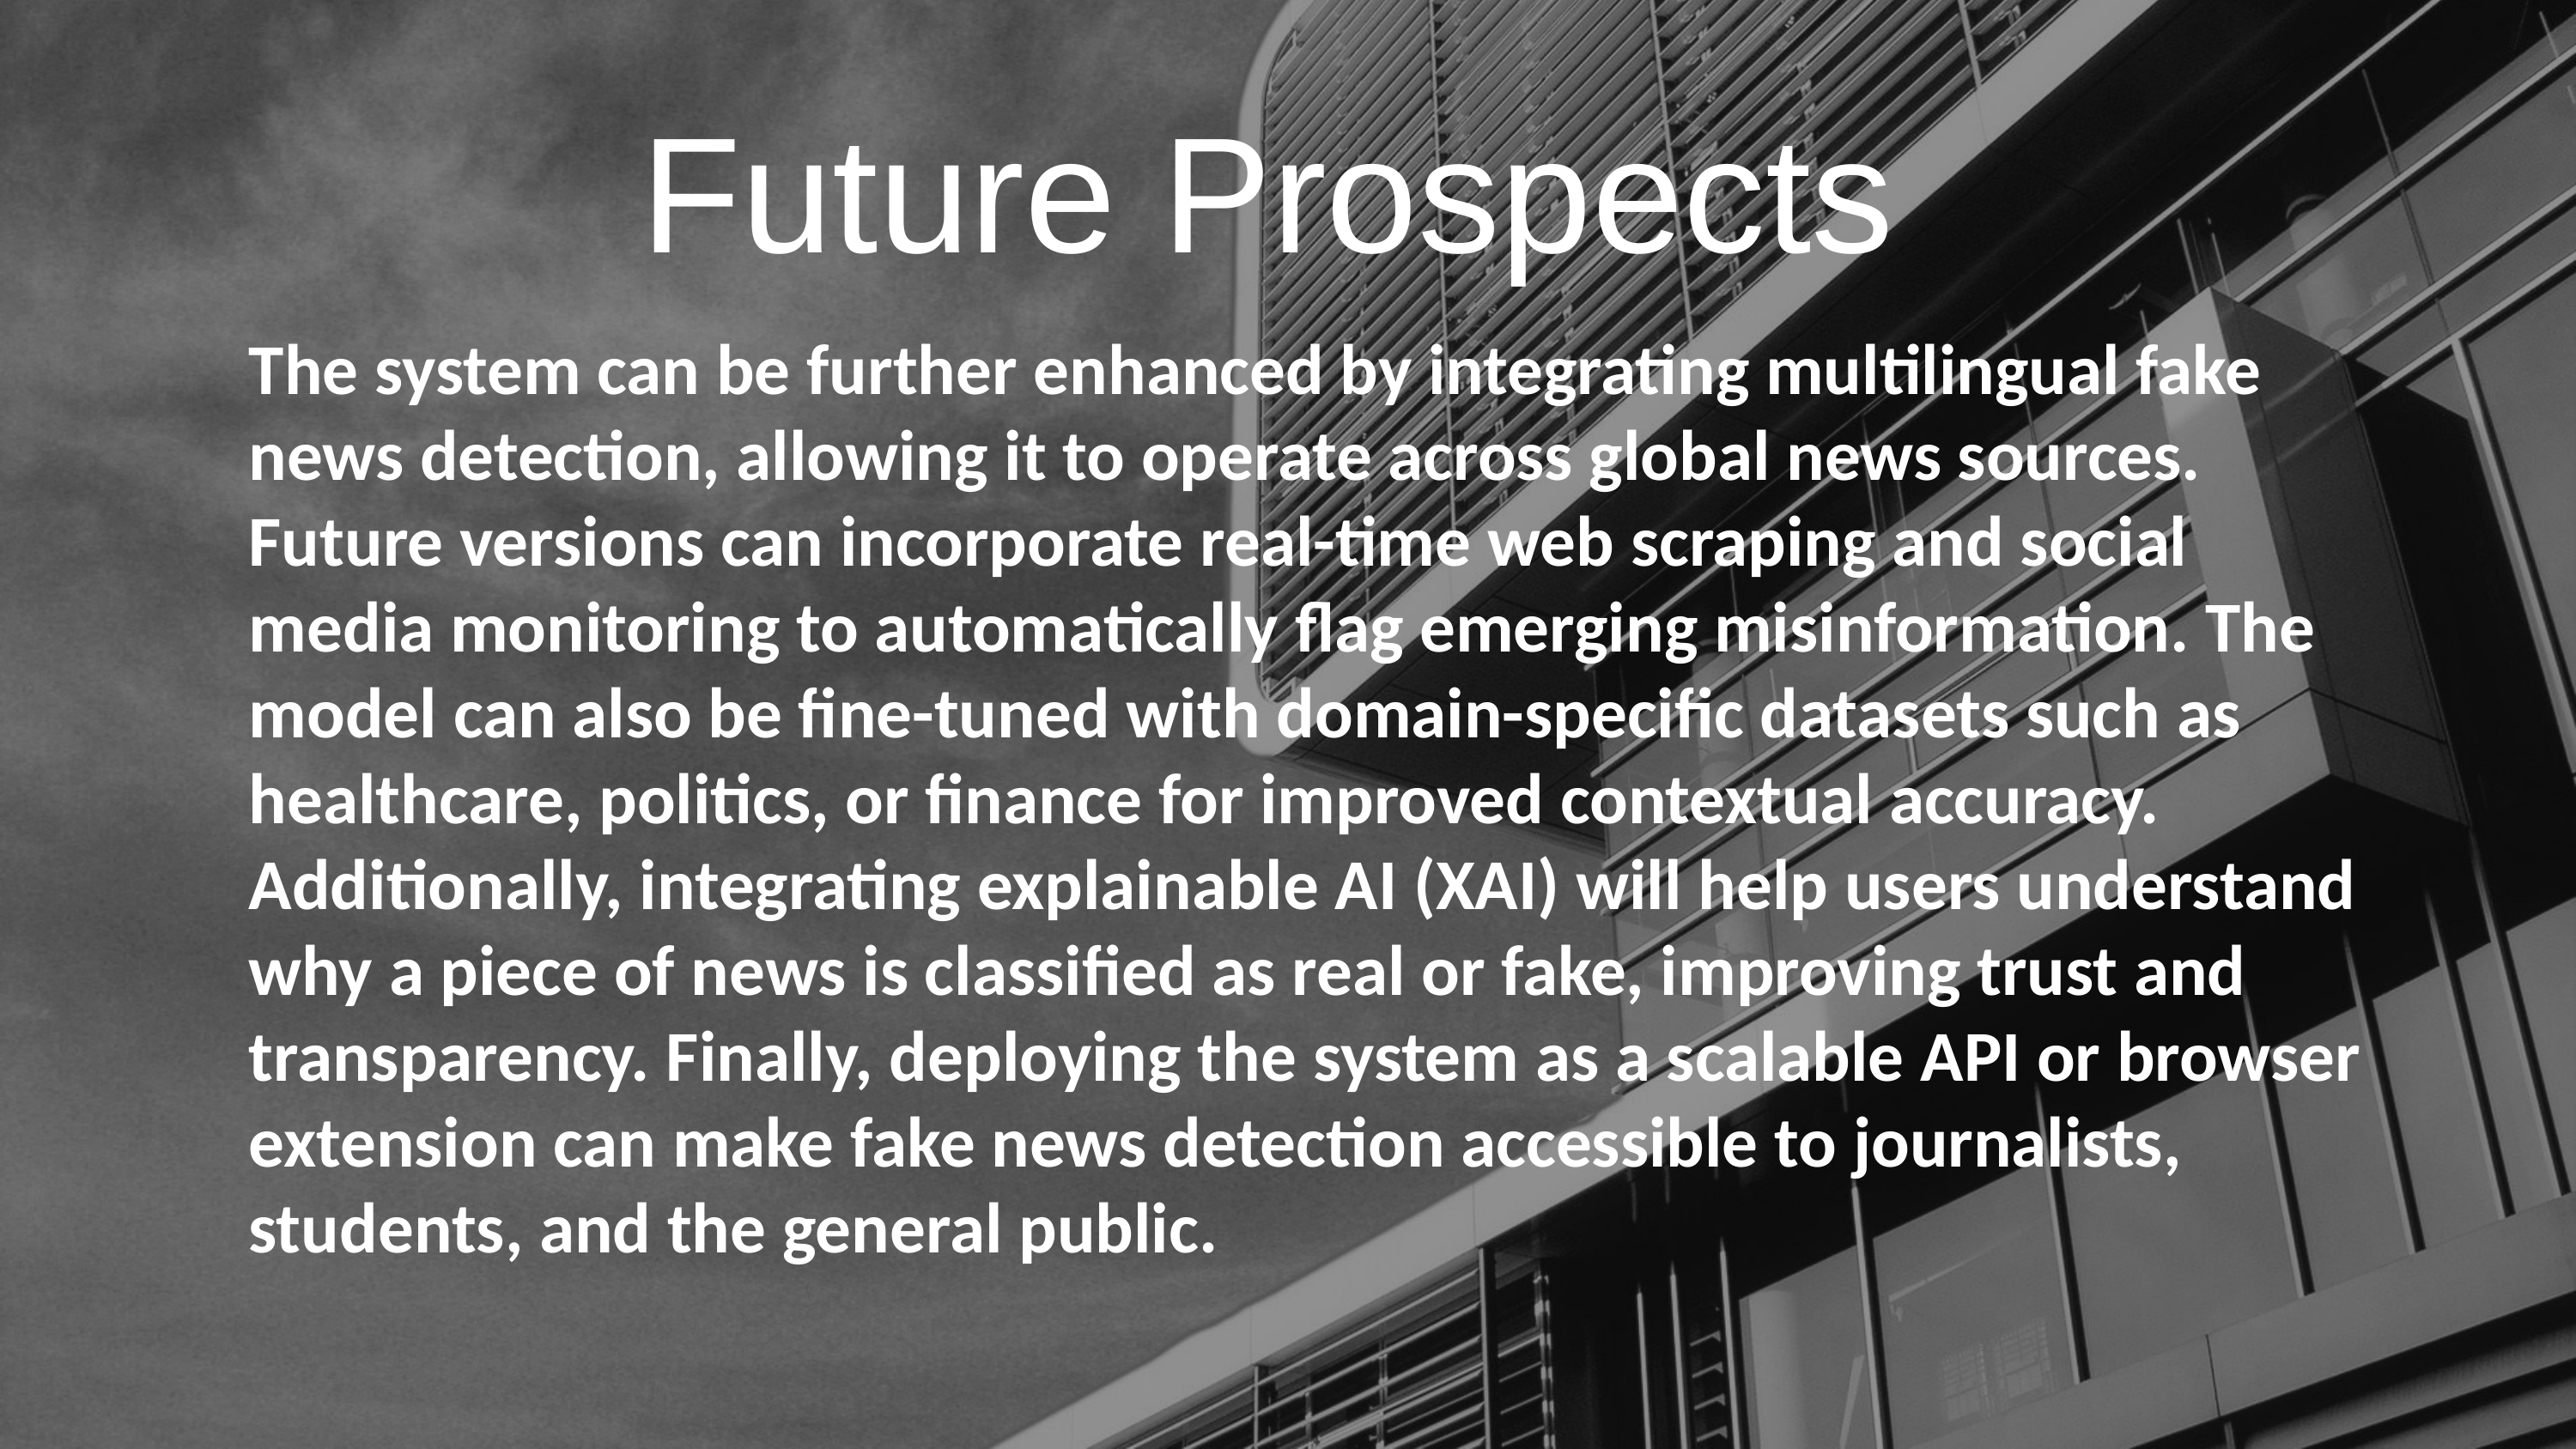

Future Prospects
The system can be further enhanced by integrating multilingual fake news detection, allowing it to operate across global news sources. Future versions can incorporate real-time web scraping and social media monitoring to automatically flag emerging misinformation. The model can also be fine-tuned with domain-specific datasets such as healthcare, politics, or finance for improved contextual accuracy. Additionally, integrating explainable AI (XAI) will help users understand why a piece of news is classified as real or fake, improving trust and transparency. Finally, deploying the system as a scalable API or browser extension can make fake news detection accessible to journalists, students, and the general public.